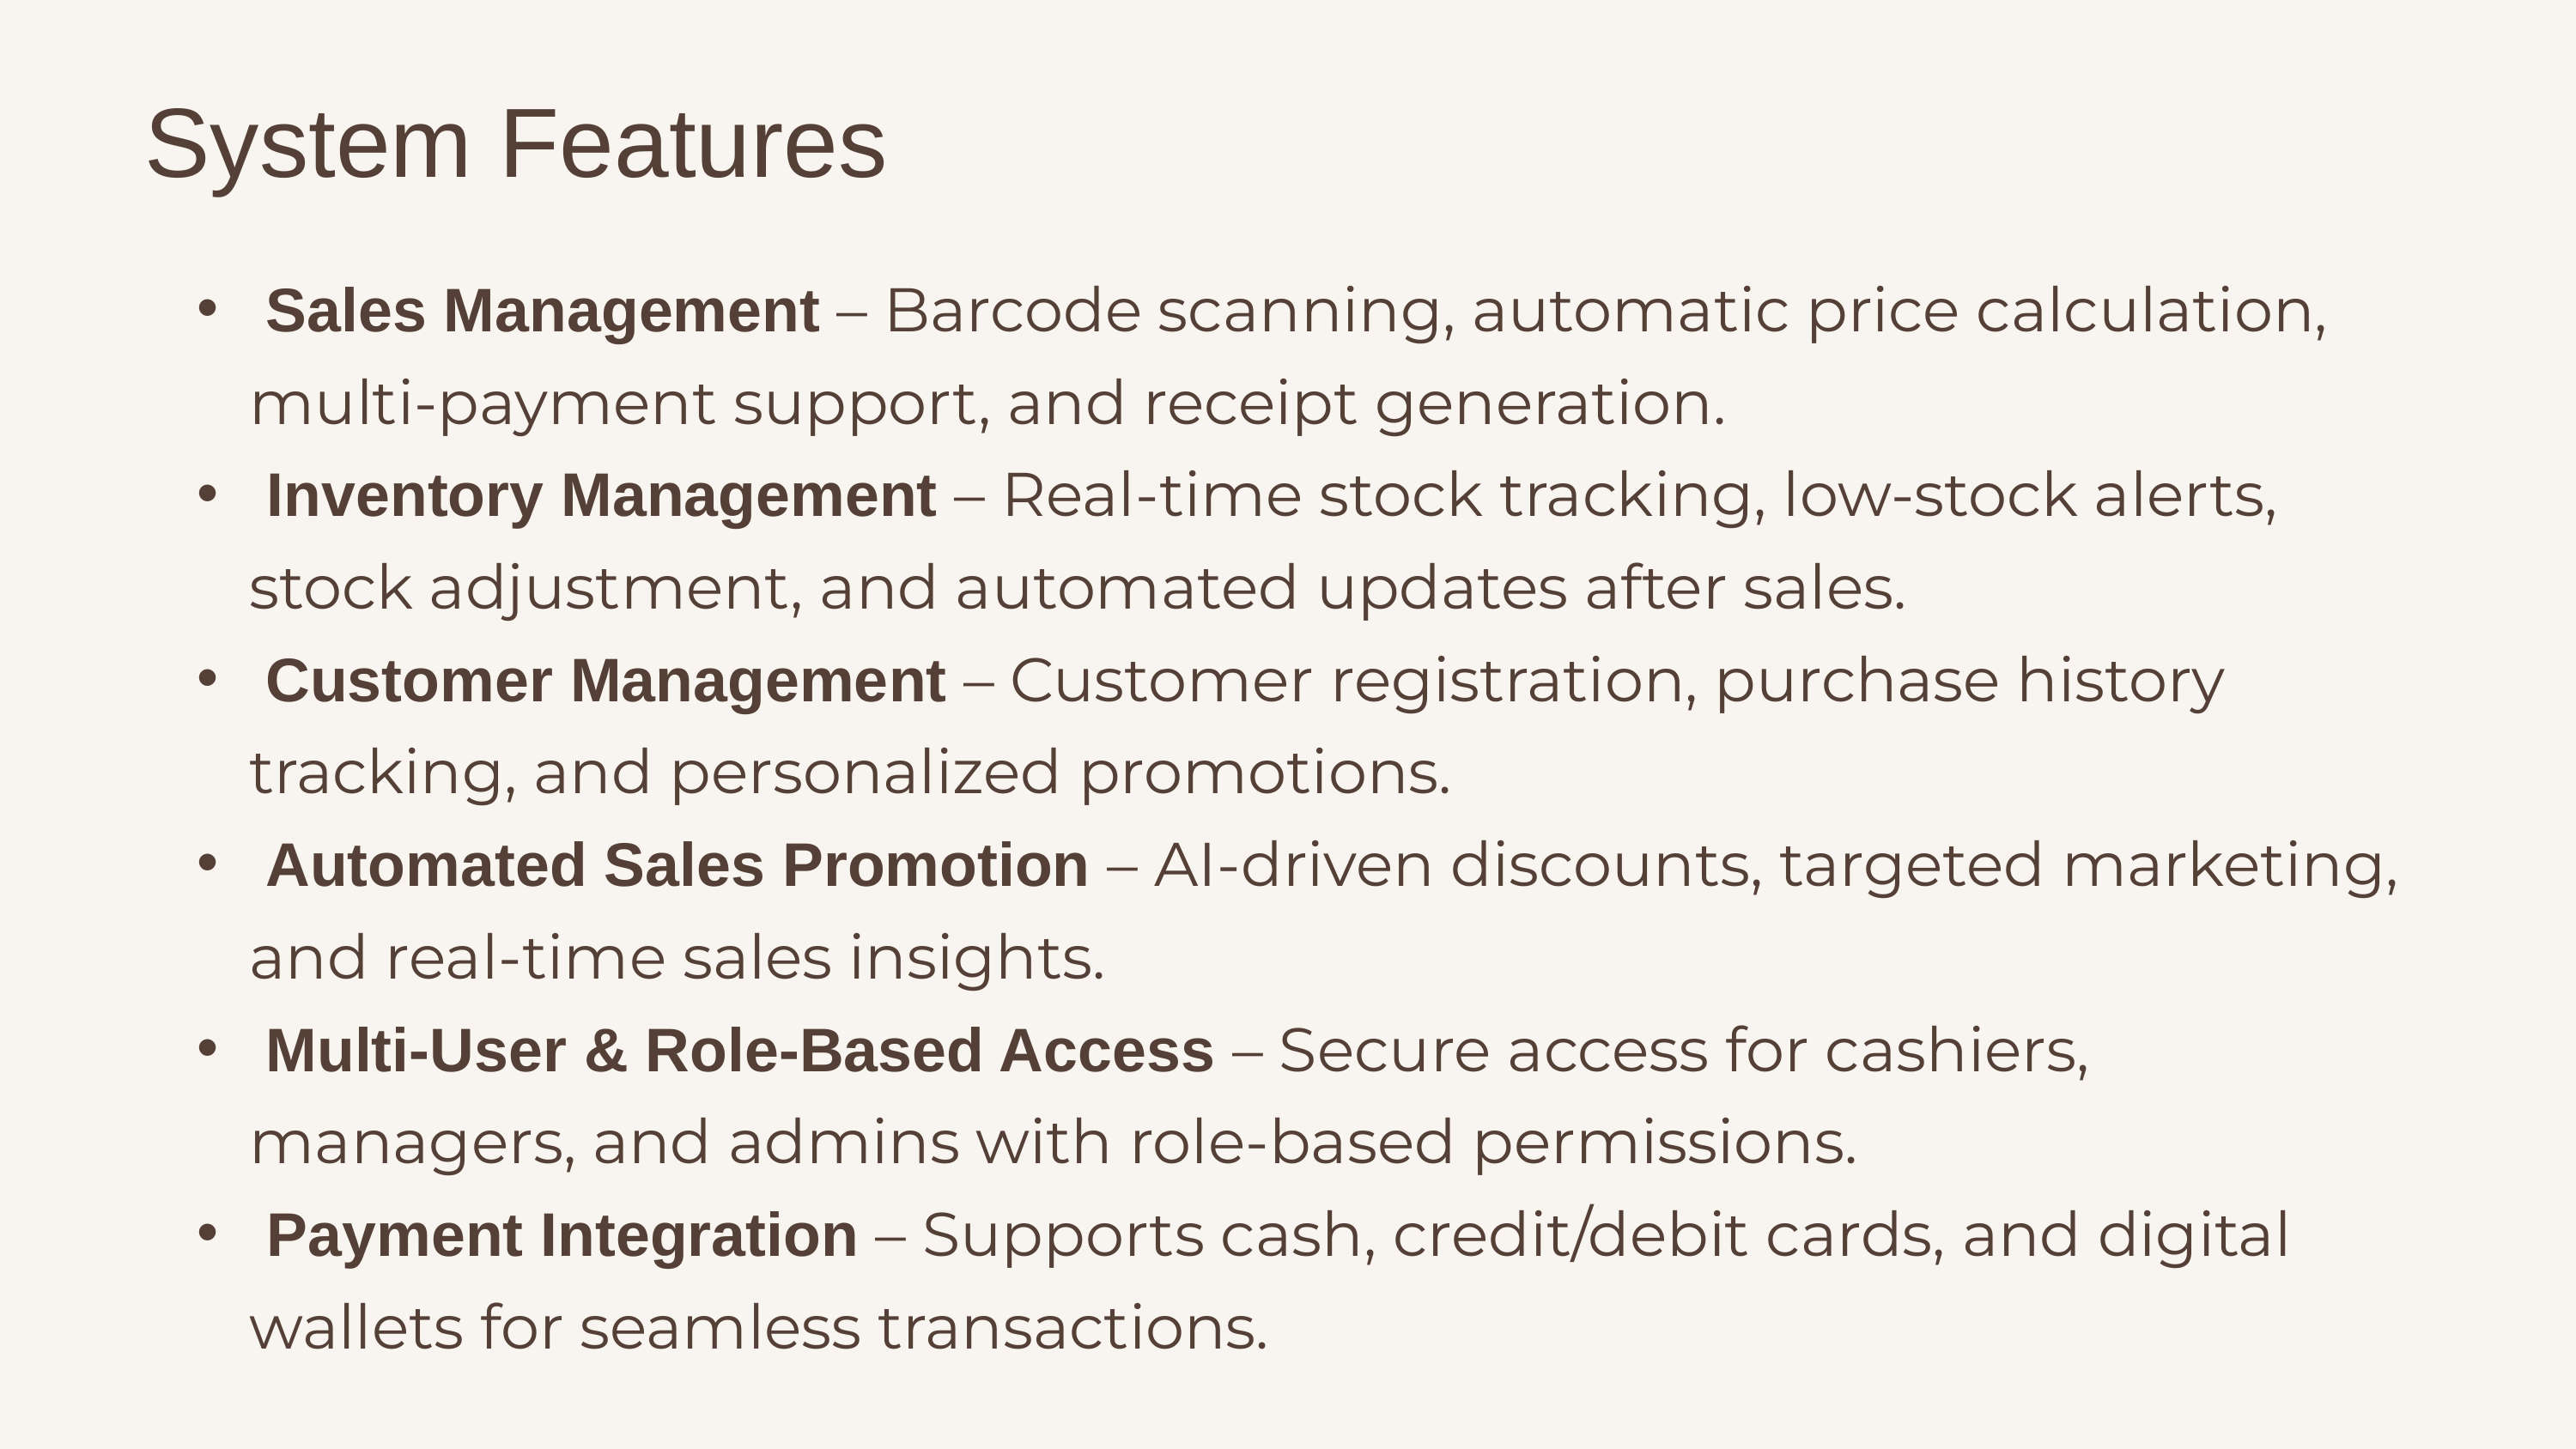

System Features
 Sales Management – Barcode scanning, automatic price calculation, multi-payment support, and receipt generation.
 Inventory Management – Real-time stock tracking, low-stock alerts, stock adjustment, and automated updates after sales.
 Customer Management – Customer registration, purchase history tracking, and personalized promotions.
 Automated Sales Promotion – AI-driven discounts, targeted marketing, and real-time sales insights.
 Multi-User & Role-Based Access – Secure access for cashiers, managers, and admins with role-based permissions.
 Payment Integration – Supports cash, credit/debit cards, and digital wallets for seamless transactions.